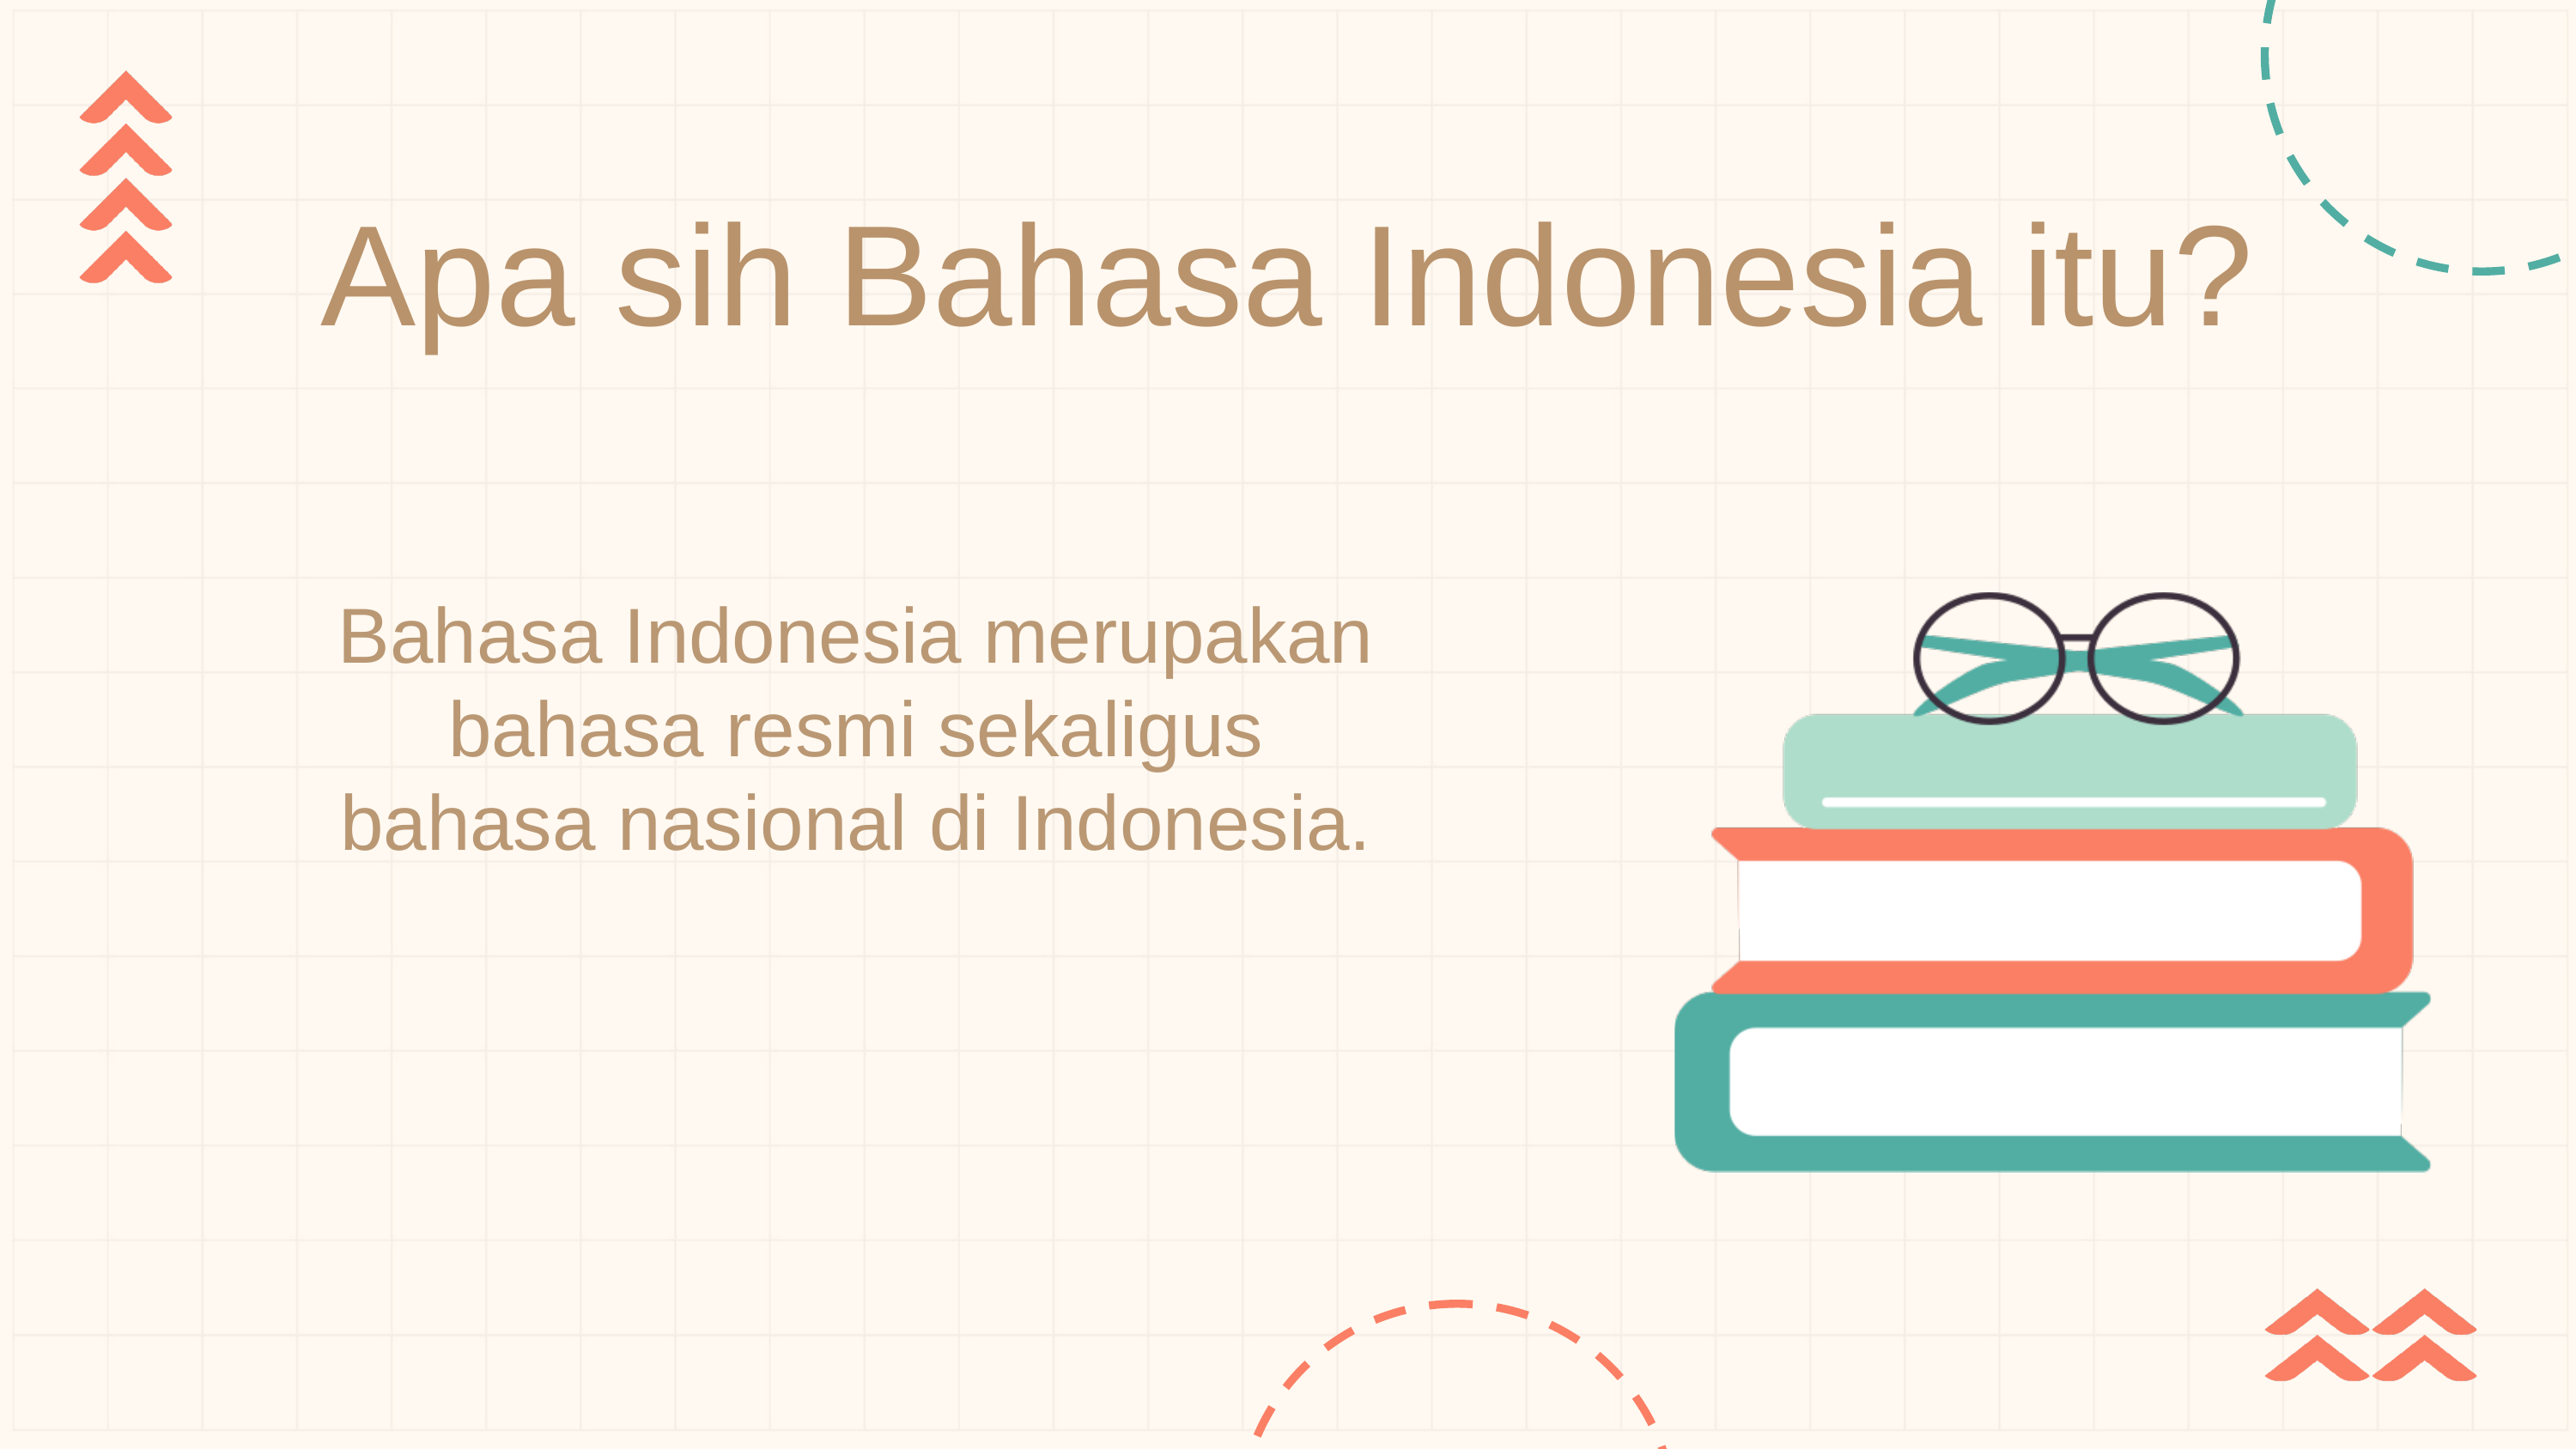

Apa sih Bahasa Indonesia itu?

Bahasa Indonesia merupakan bahasa resmi sekaligus bahasa nasional di Indonesia.